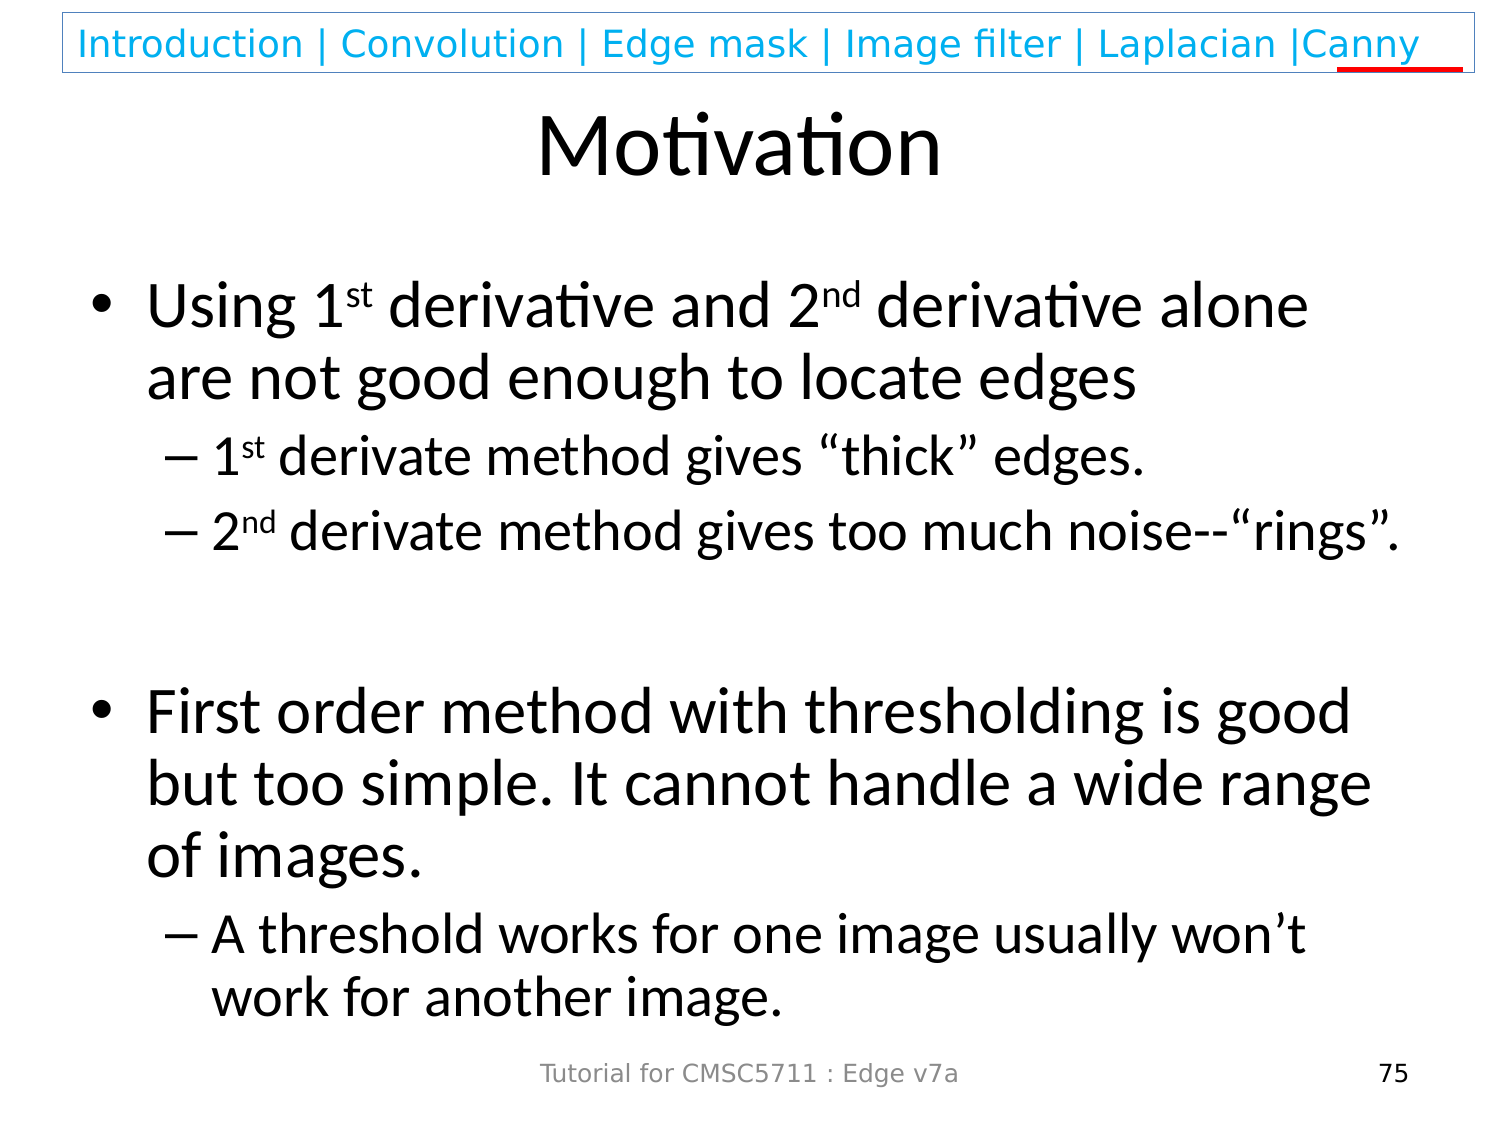

# Motivation
Using 1st derivative and 2nd derivative alone are not good enough to locate edges
1st derivate method gives “thick” edges.
2nd derivate method gives too much noise--“rings”.

First order method with thresholding is good but too simple. It cannot handle a wide range of images.
A threshold works for one image usually won’t work for another image.
Tutorial for CMSC5711 : Edge v7a
75